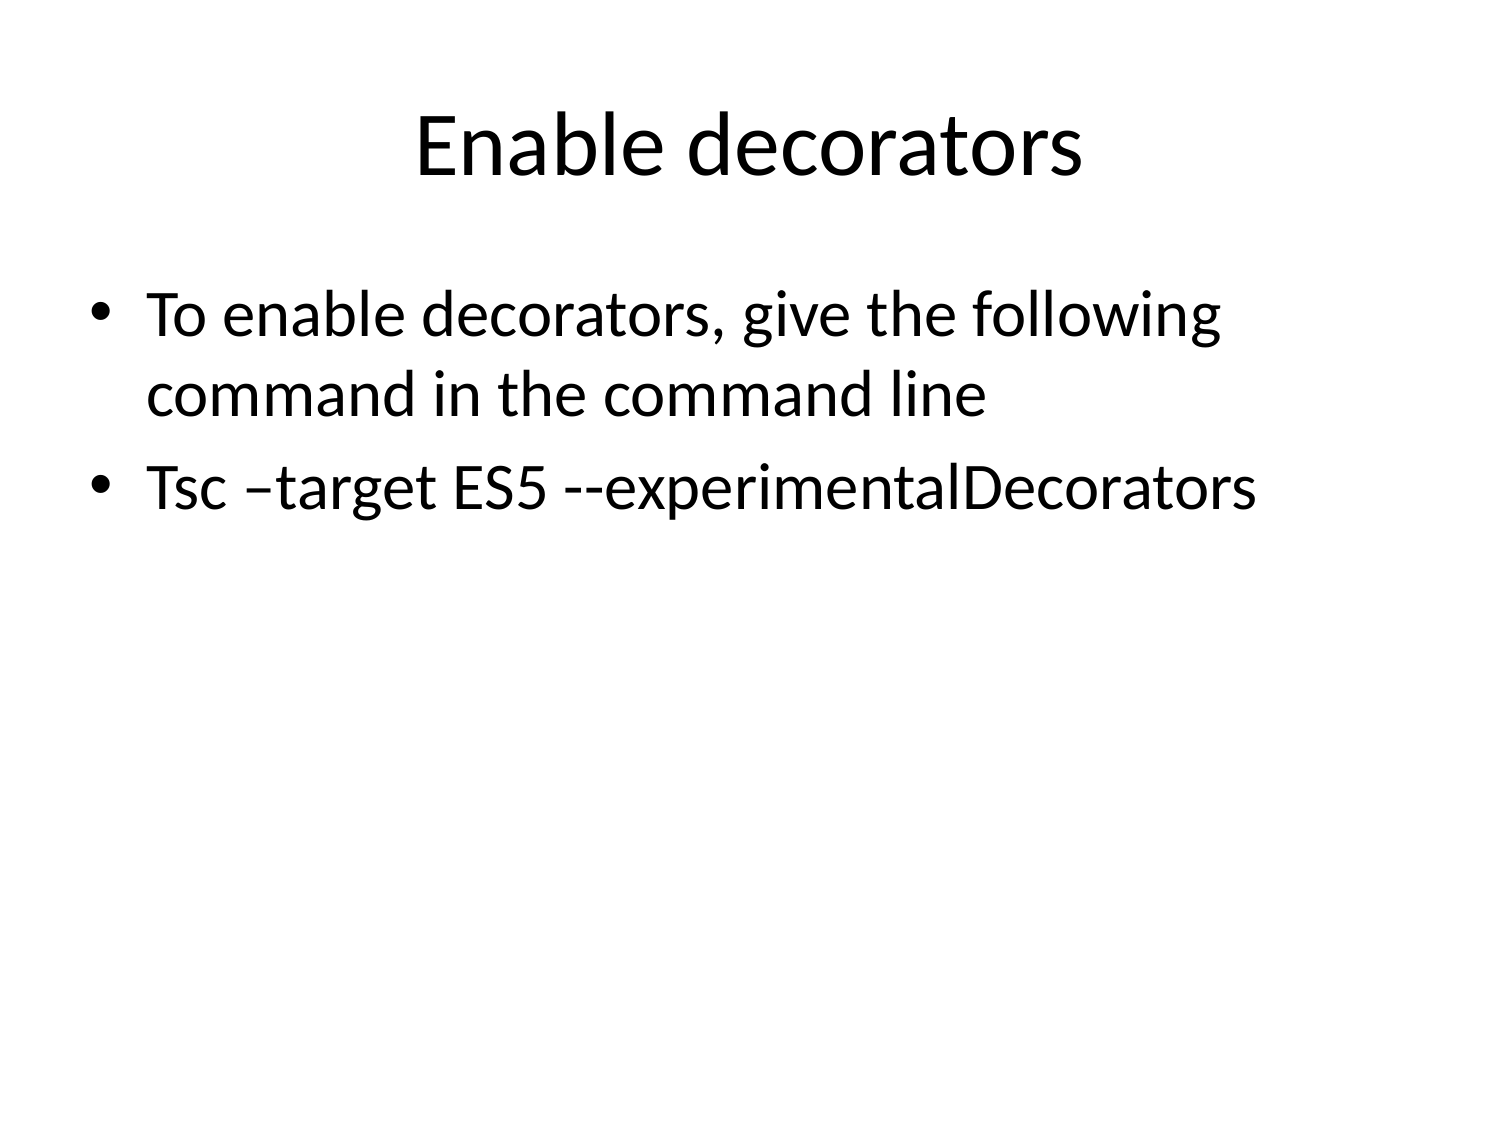

# Enable decorators
To enable decorators, give the following command in the command line
Tsc –target ES5 --experimentalDecorators